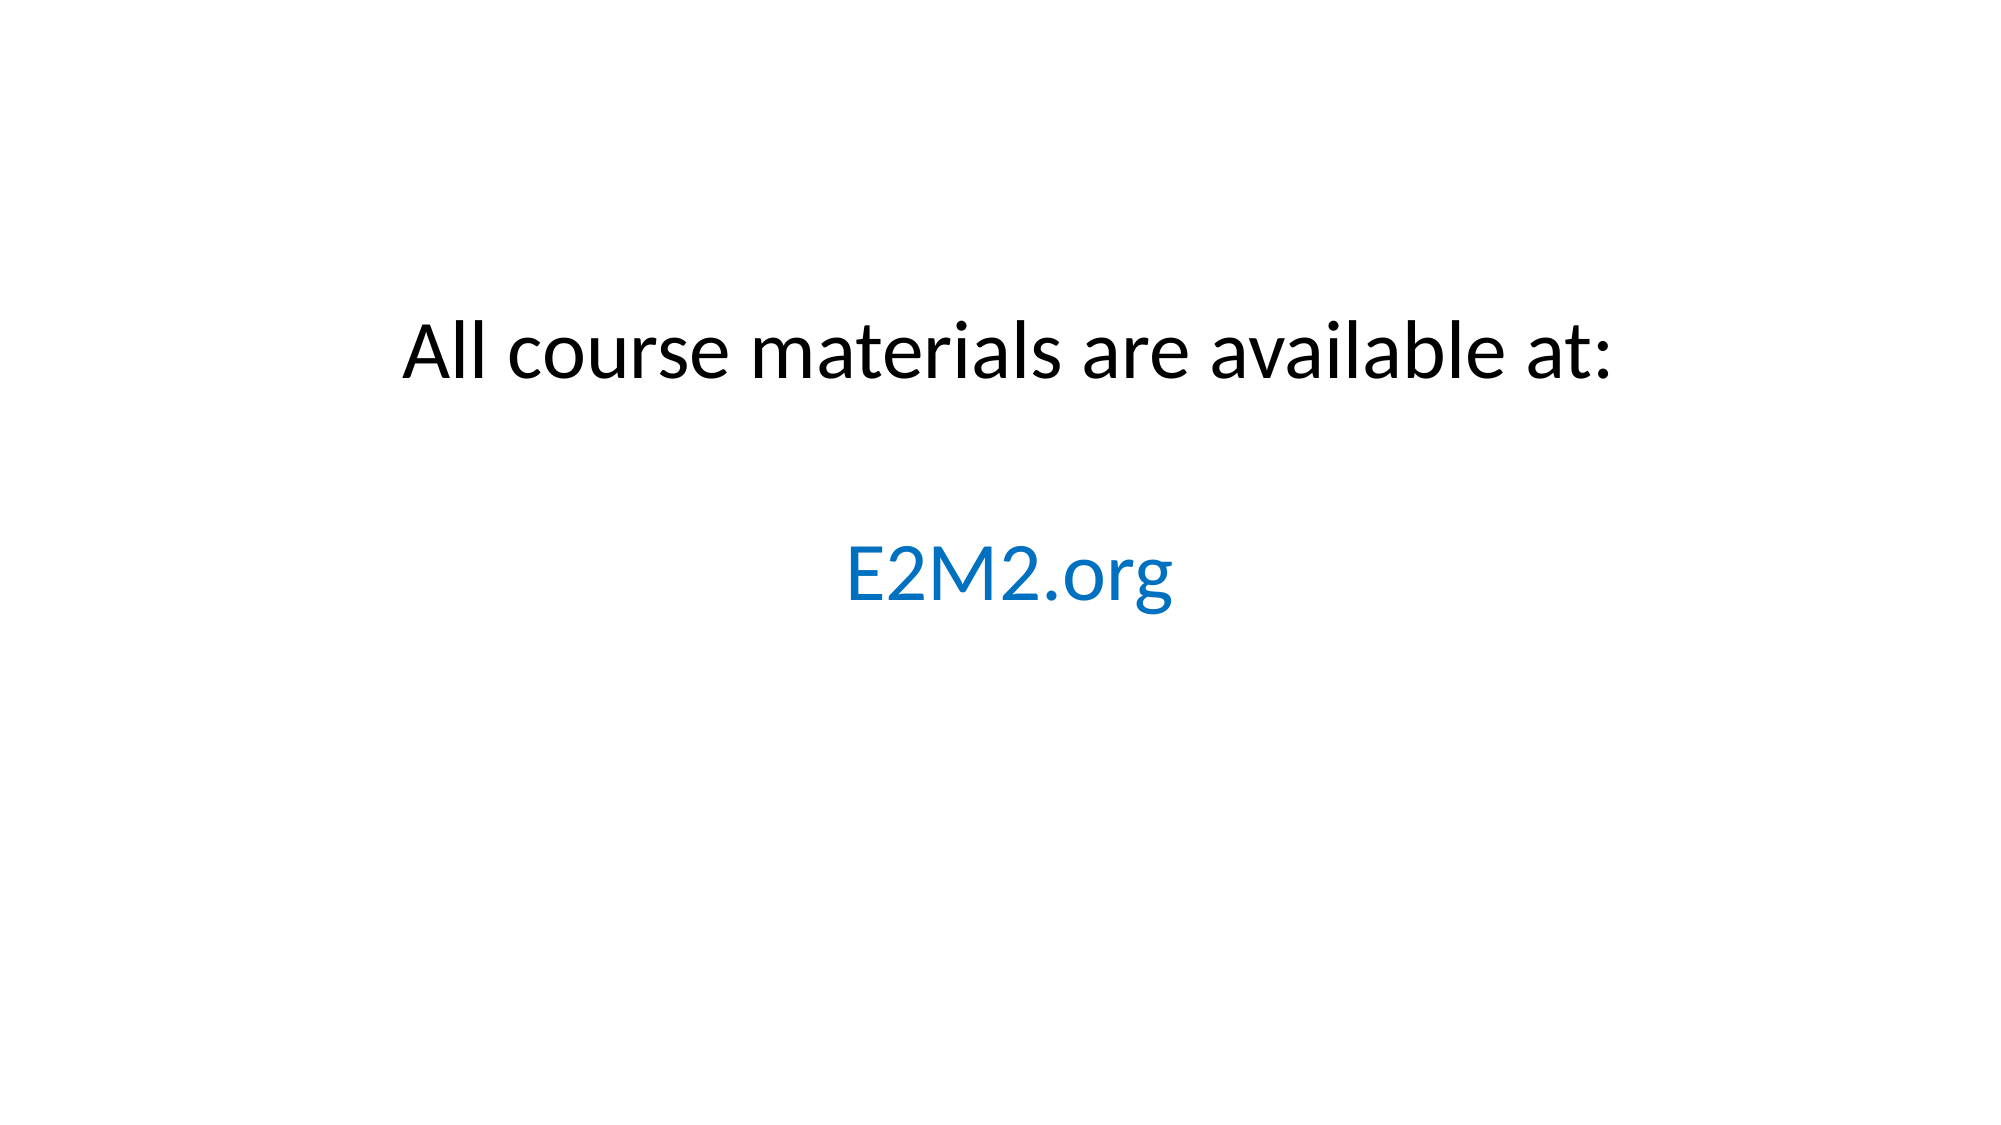

All course materials are available at:

E2M2.org